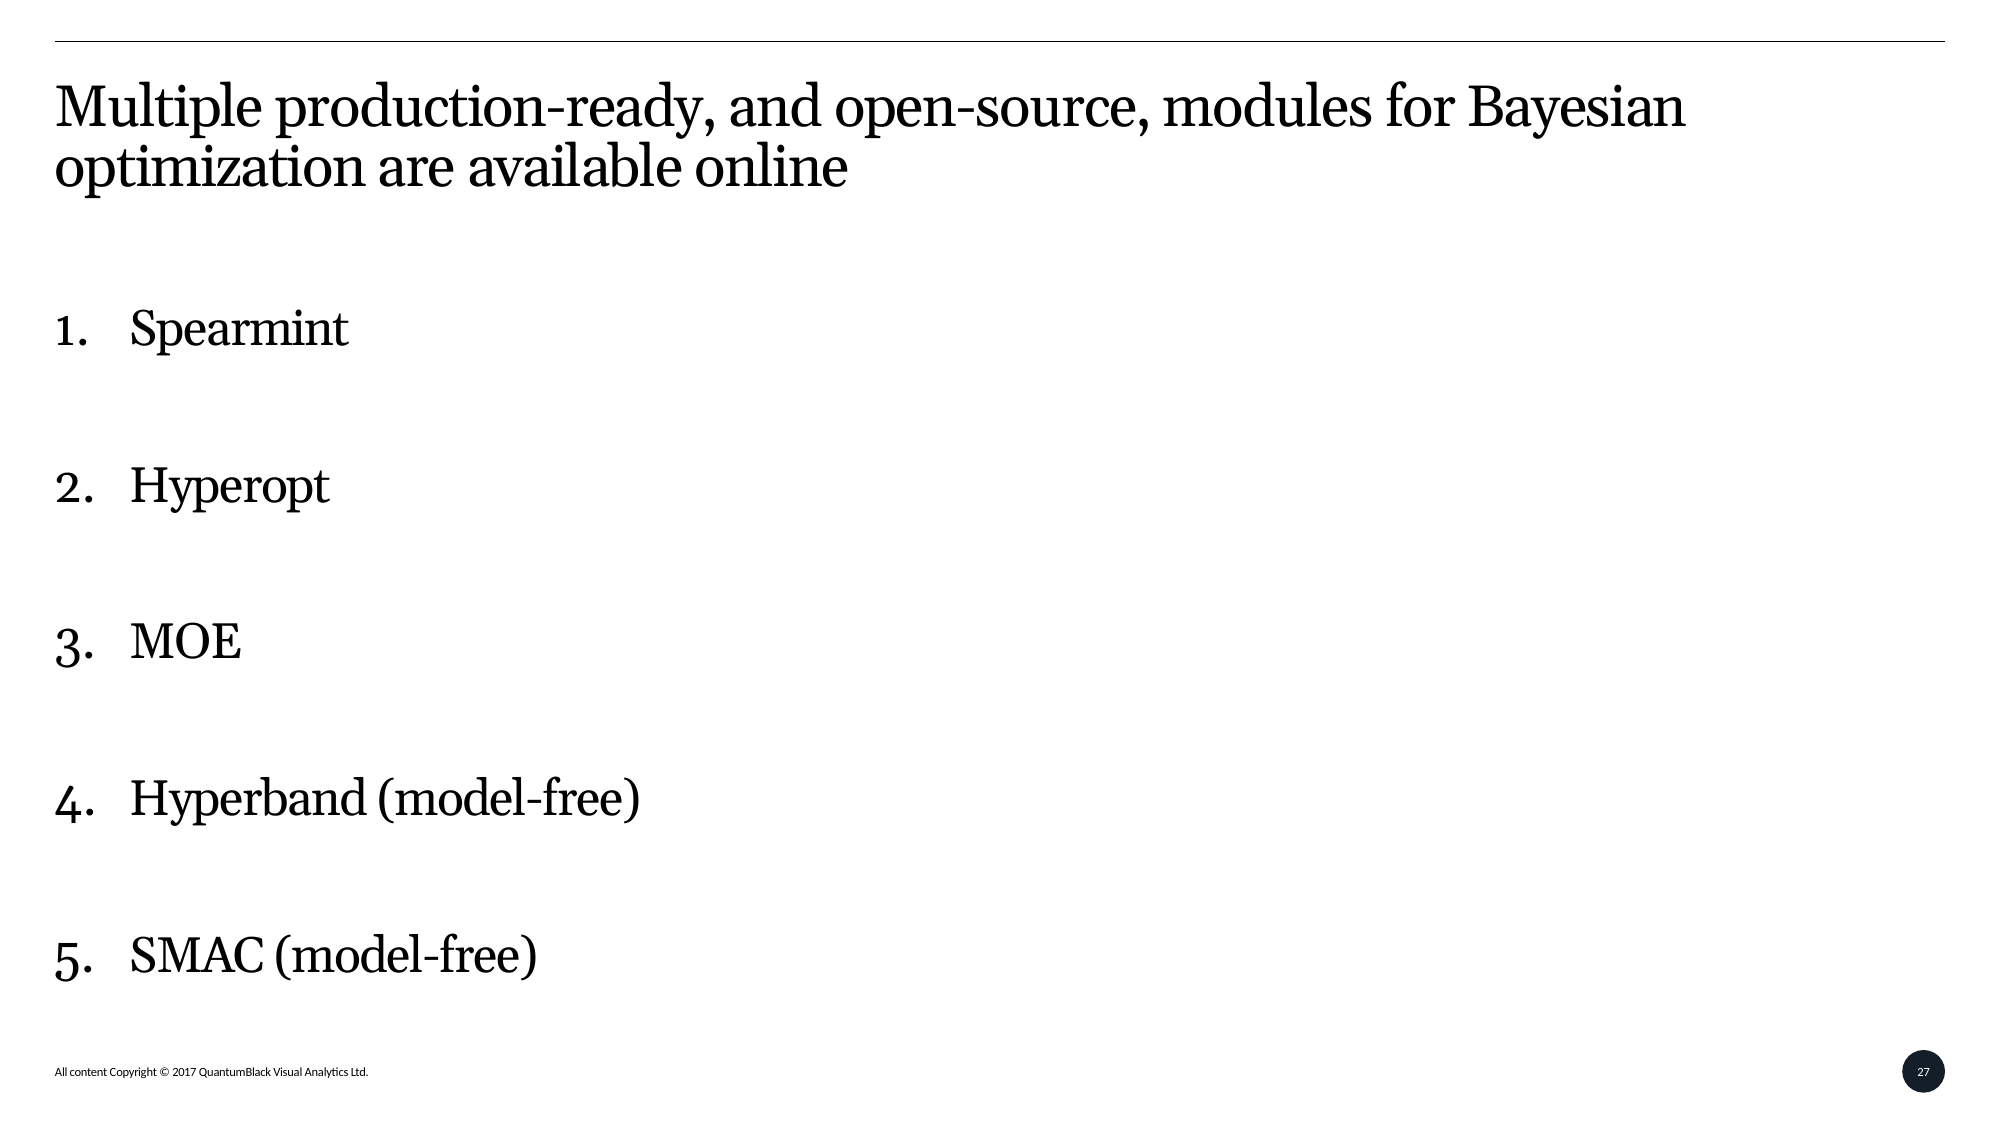

# Multiple production-ready, and open-source, modules for Bayesian optimization are available online
Spearmint

Hyperopt

MOE

Hyperband (model-free)

SMAC (model-free)